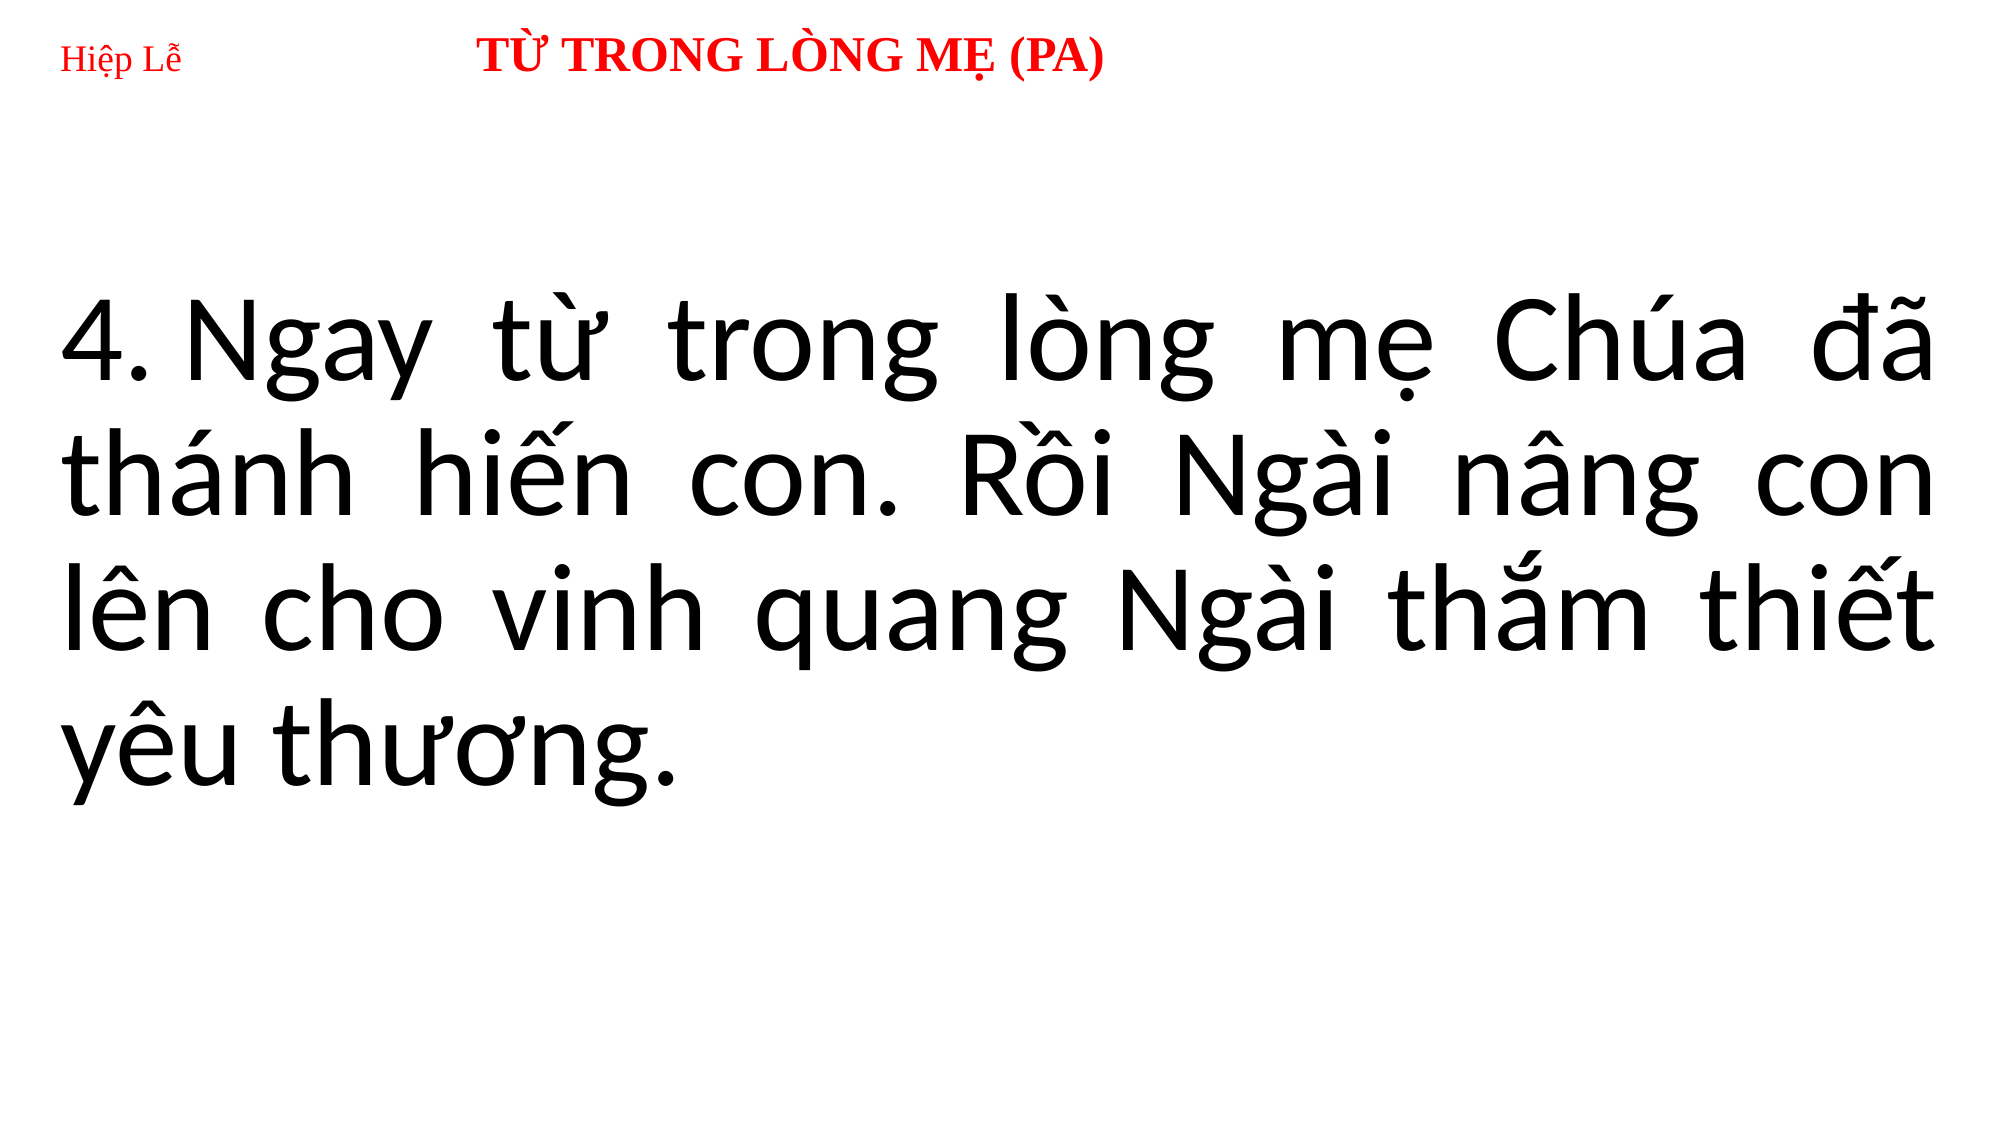

# Hiệp Lễ                               TỪ TRONG LÒNG MẸ (PA)
4. Ngay từ trong lòng mẹ Chúa đã thánh hiến con. Rồi Ngài nâng con lên cho vinh quang Ngài thắm thiết yêu thương.